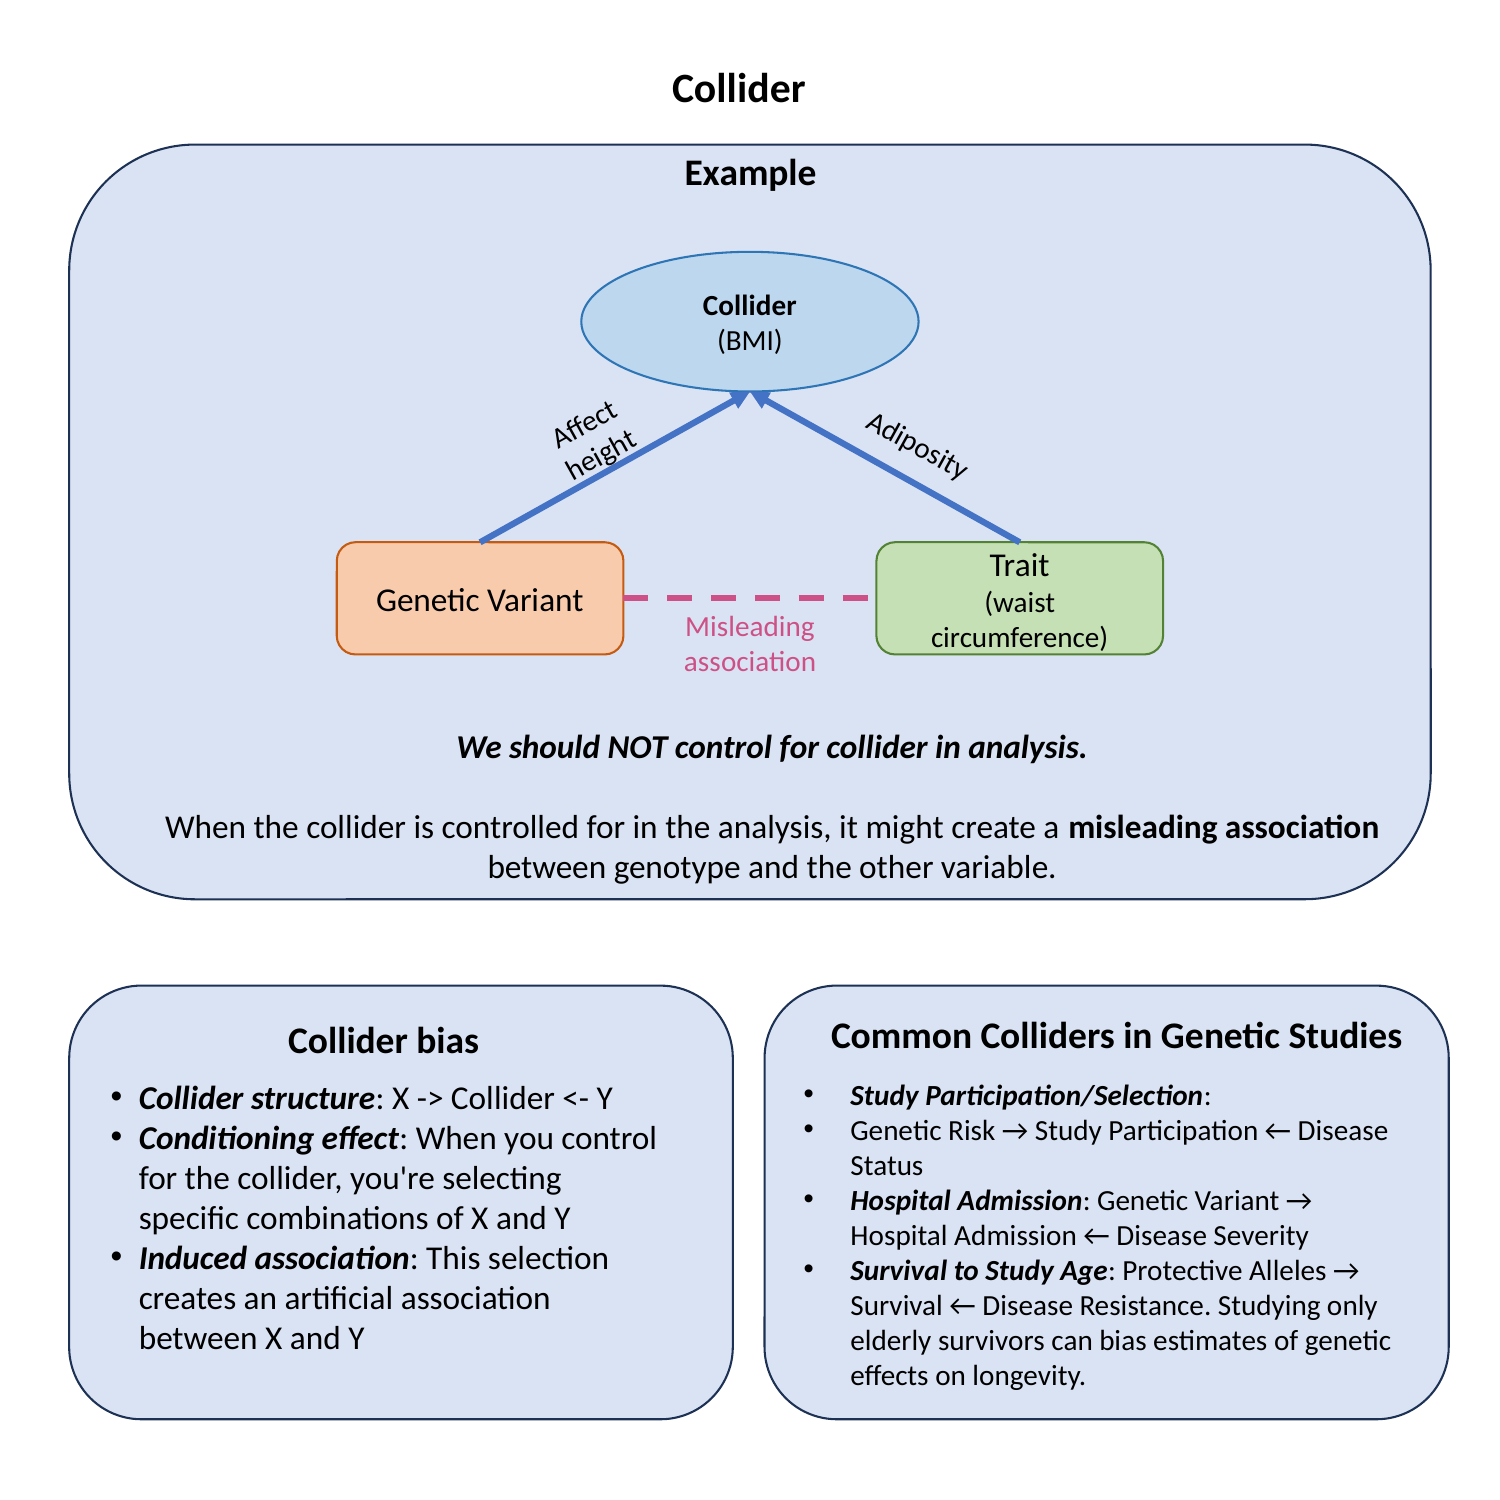

Collider
Example

Collider
(BMI)
Affect
height
Adiposity
Genetic Variant
Trait
(waist circumference)
Misleading association
We should NOT control for collider in analysis.

When the collider is controlled for in the analysis, it might create a misleading association between genotype and the other variable.

Common Colliders in Genetic Studies
Collider bias
Collider structure: X -> Collider <- Y
Conditioning effect: When you control for the collider, you're selecting specific combinations of X and Y
Induced association: This selection creates an artificial association between X and Y
Study Participation/Selection:
Genetic Risk → Study Participation ← Disease Status
Hospital Admission: Genetic Variant → Hospital Admission ← Disease Severity
Survival to Study Age: Protective Alleles → Survival ← Disease Resistance. Studying only elderly survivors can bias estimates of genetic effects on longevity.